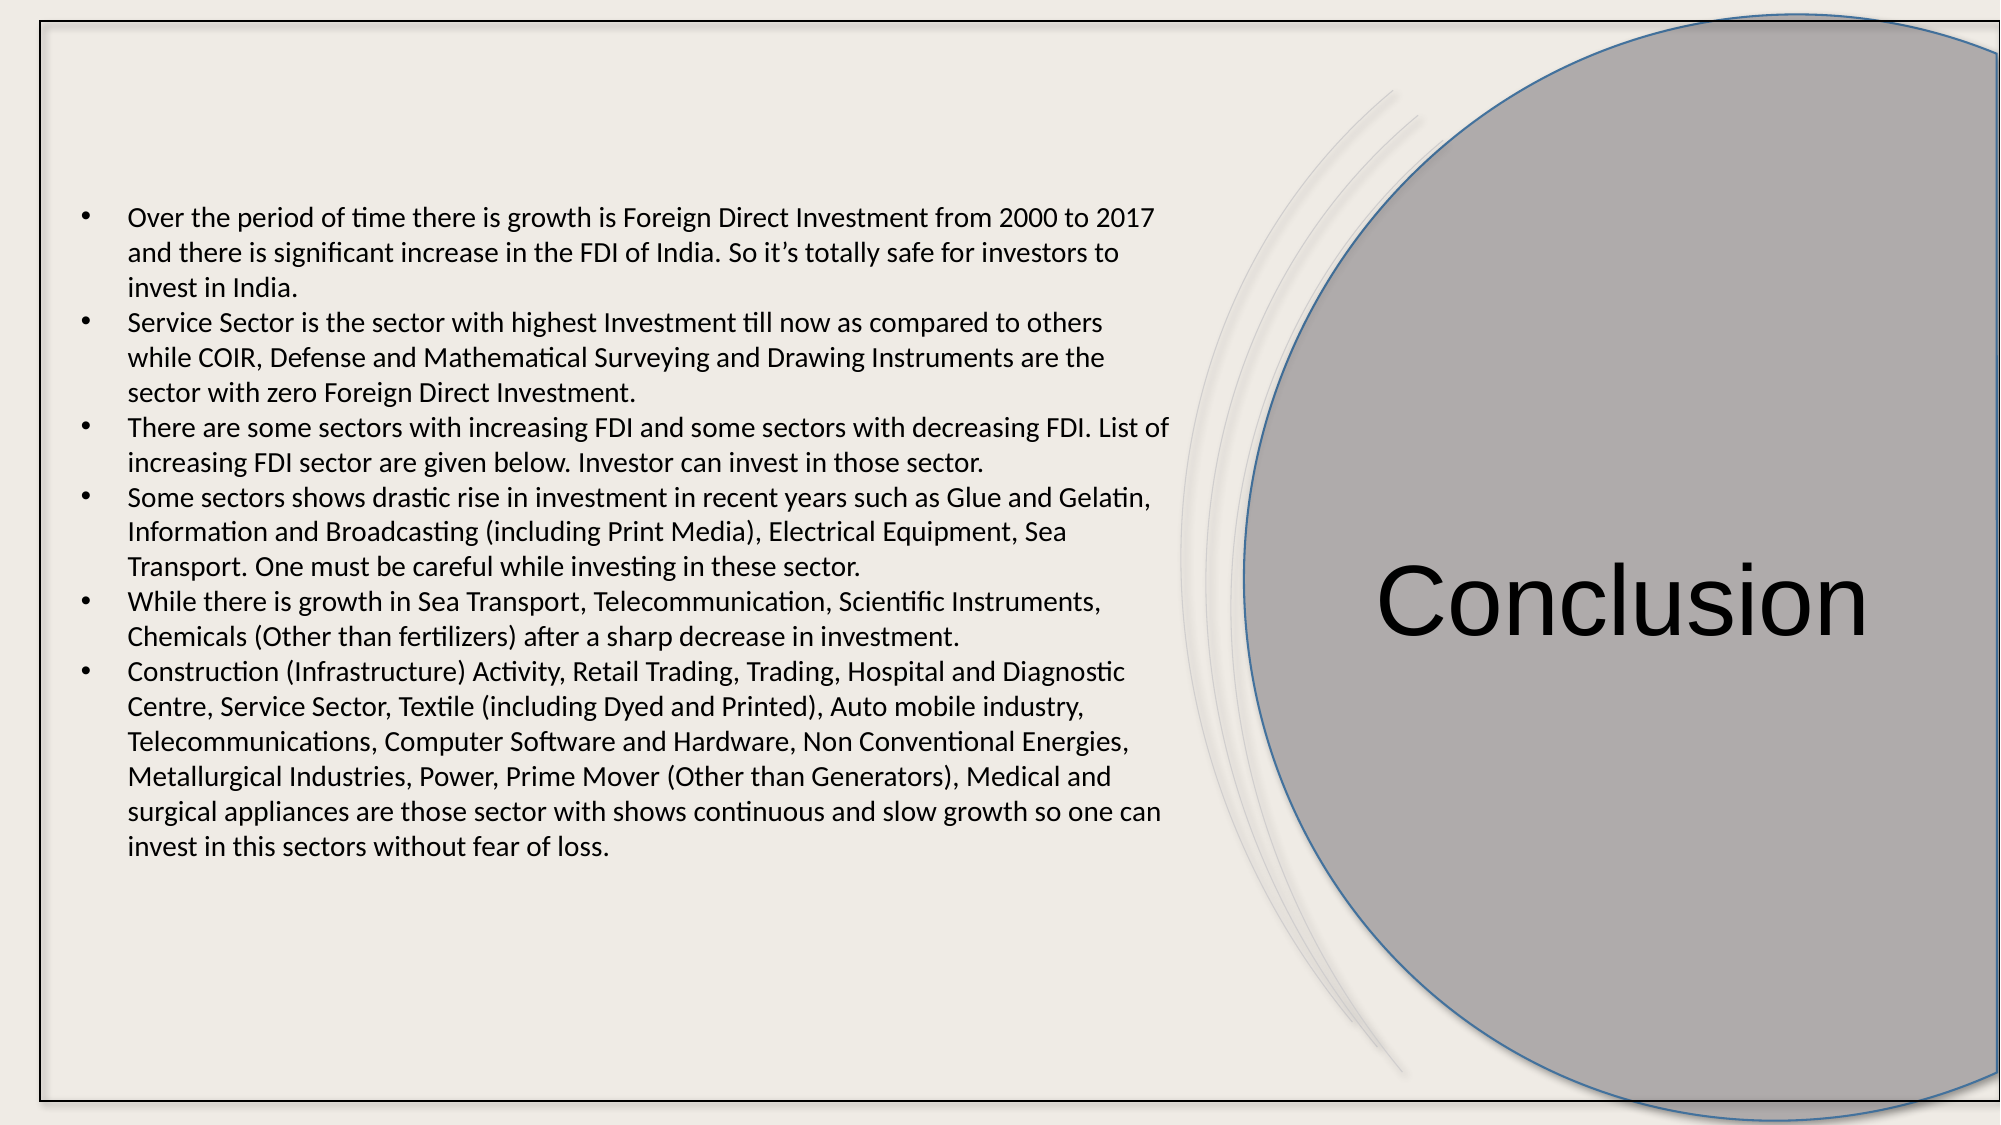

Over the period of time there is growth is Foreign Direct Investment from 2000 to 2017 and there is significant increase in the FDI of India. So it’s totally safe for investors to invest in India.
Service Sector is the sector with highest Investment till now as compared to others while COIR, Defense and Mathematical Surveying and Drawing Instruments are the sector with zero Foreign Direct Investment.
There are some sectors with increasing FDI and some sectors with decreasing FDI. List of increasing FDI sector are given below. Investor can invest in those sector.
Some sectors shows drastic rise in investment in recent years such as Glue and Gelatin, Information and Broadcasting (including Print Media), Electrical Equipment, Sea Transport. One must be careful while investing in these sector.
While there is growth in Sea Transport, Telecommunication, Scientific Instruments, Chemicals (Other than fertilizers) after a sharp decrease in investment.
Construction (Infrastructure) Activity, Retail Trading, Trading, Hospital and Diagnostic Centre, Service Sector, Textile (including Dyed and Printed), Auto mobile industry, Telecommunications, Computer Software and Hardware, Non Conventional Energies, Metallurgical Industries, Power, Prime Mover (Other than Generators), Medical and surgical appliances are those sector with shows continuous and slow growth so one can invest in this sectors without fear of loss.

Conclusion